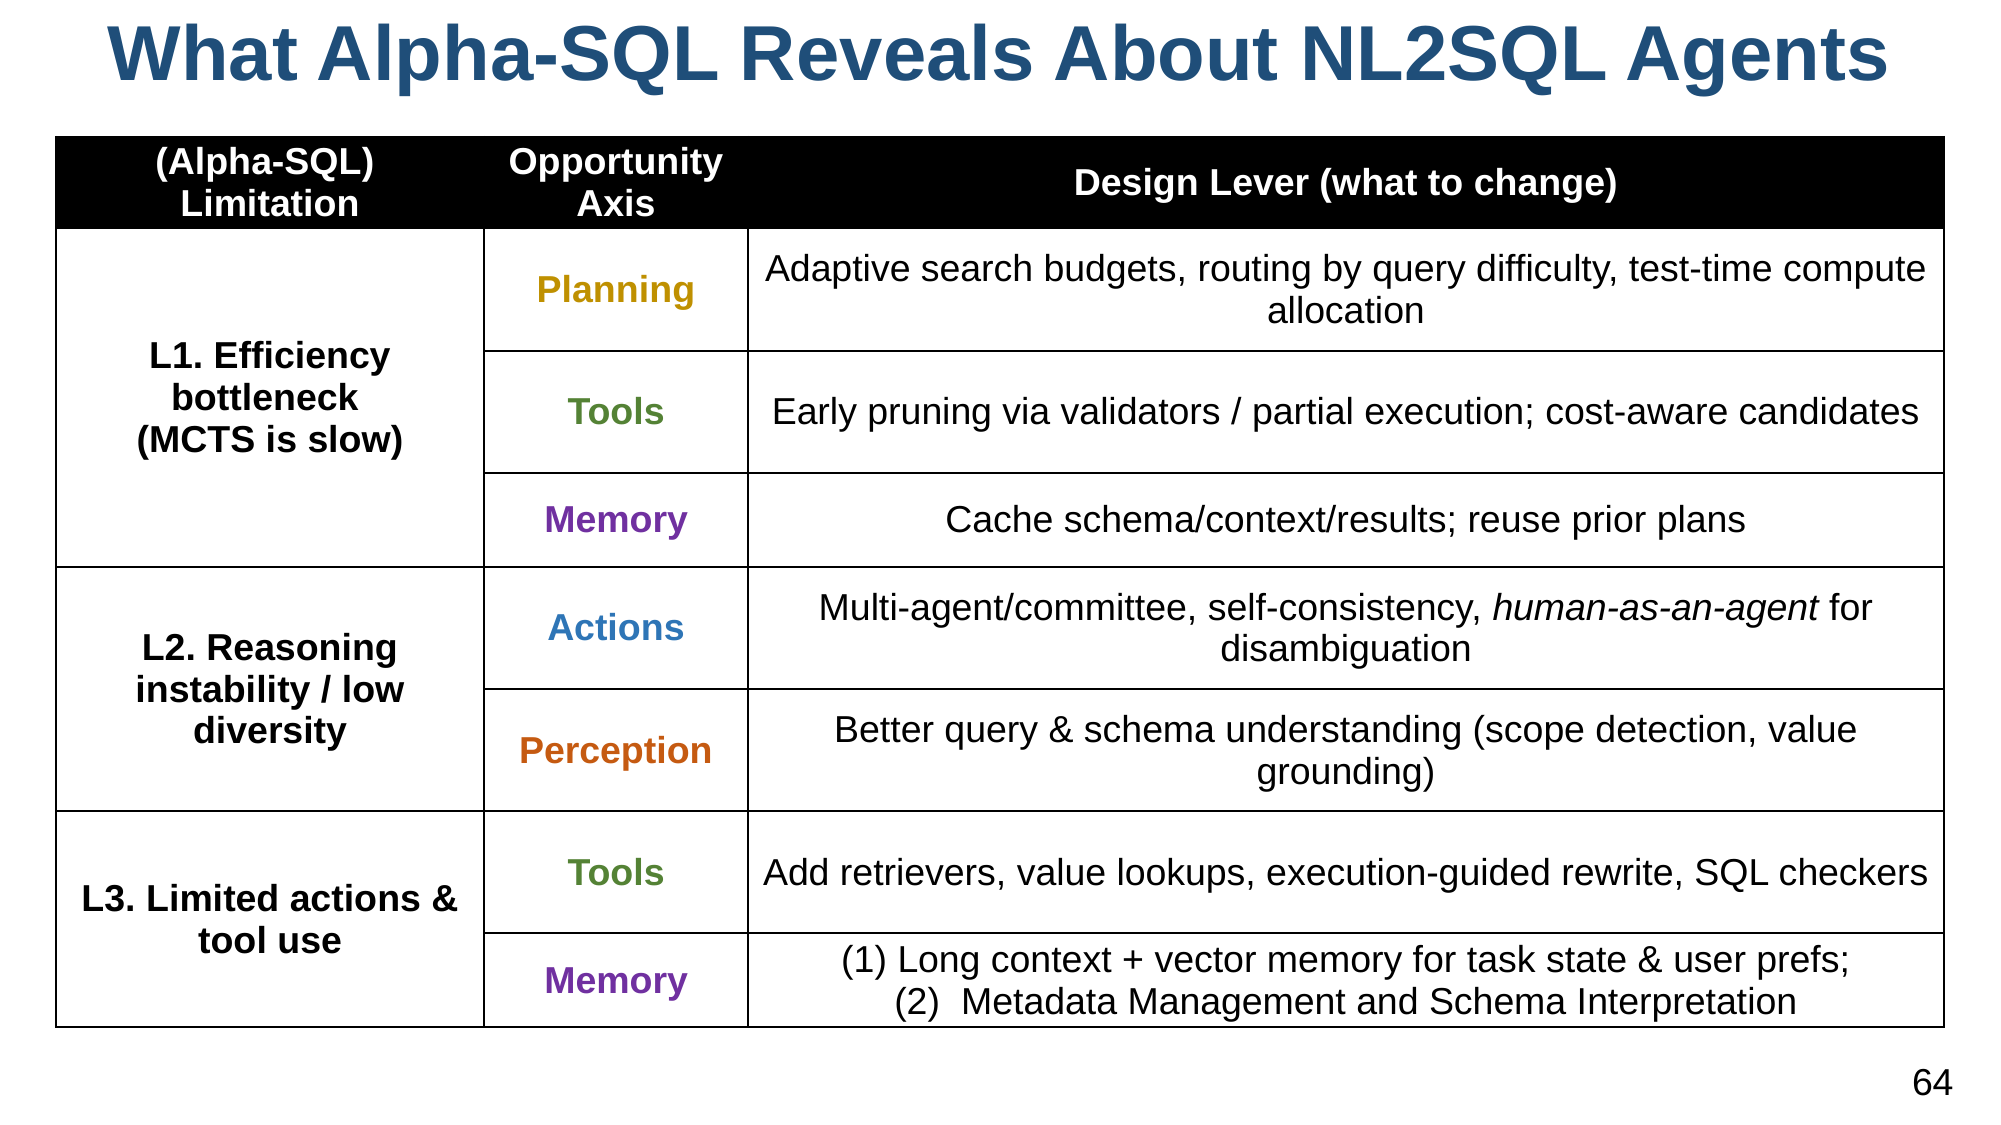

What Alpha‑SQL Reveals About NL2SQL Agents
| (Alpha‑SQL) Limitation | Opportunity Axis | Design Lever (what to change) |
| --- | --- | --- |
| L1. Efficiency bottleneck (MCTS is slow) | Planning | Adaptive search budgets, routing by query difficulty, test‑time compute allocation |
|  | Tools | Early pruning via validators / partial execution; cost-aware candidates |
|  | Memory | Cache schema/context/results; reuse prior plans |
| L2. Reasoning instability / low diversity | Actions | Multi‑agent/committee, self‑consistency, human-as-an-agent for disambiguation |
|  | Perception | Better query & schema understanding (scope detection, value grounding) |
| L3. Limited actions & tool use | Tools | Add retrievers, value lookups, execution‑guided rewrite, SQL checkers |
|  | Memory | Long context + vector memory for task state & user prefs; Metadata Management and Schema Interpretation |
64